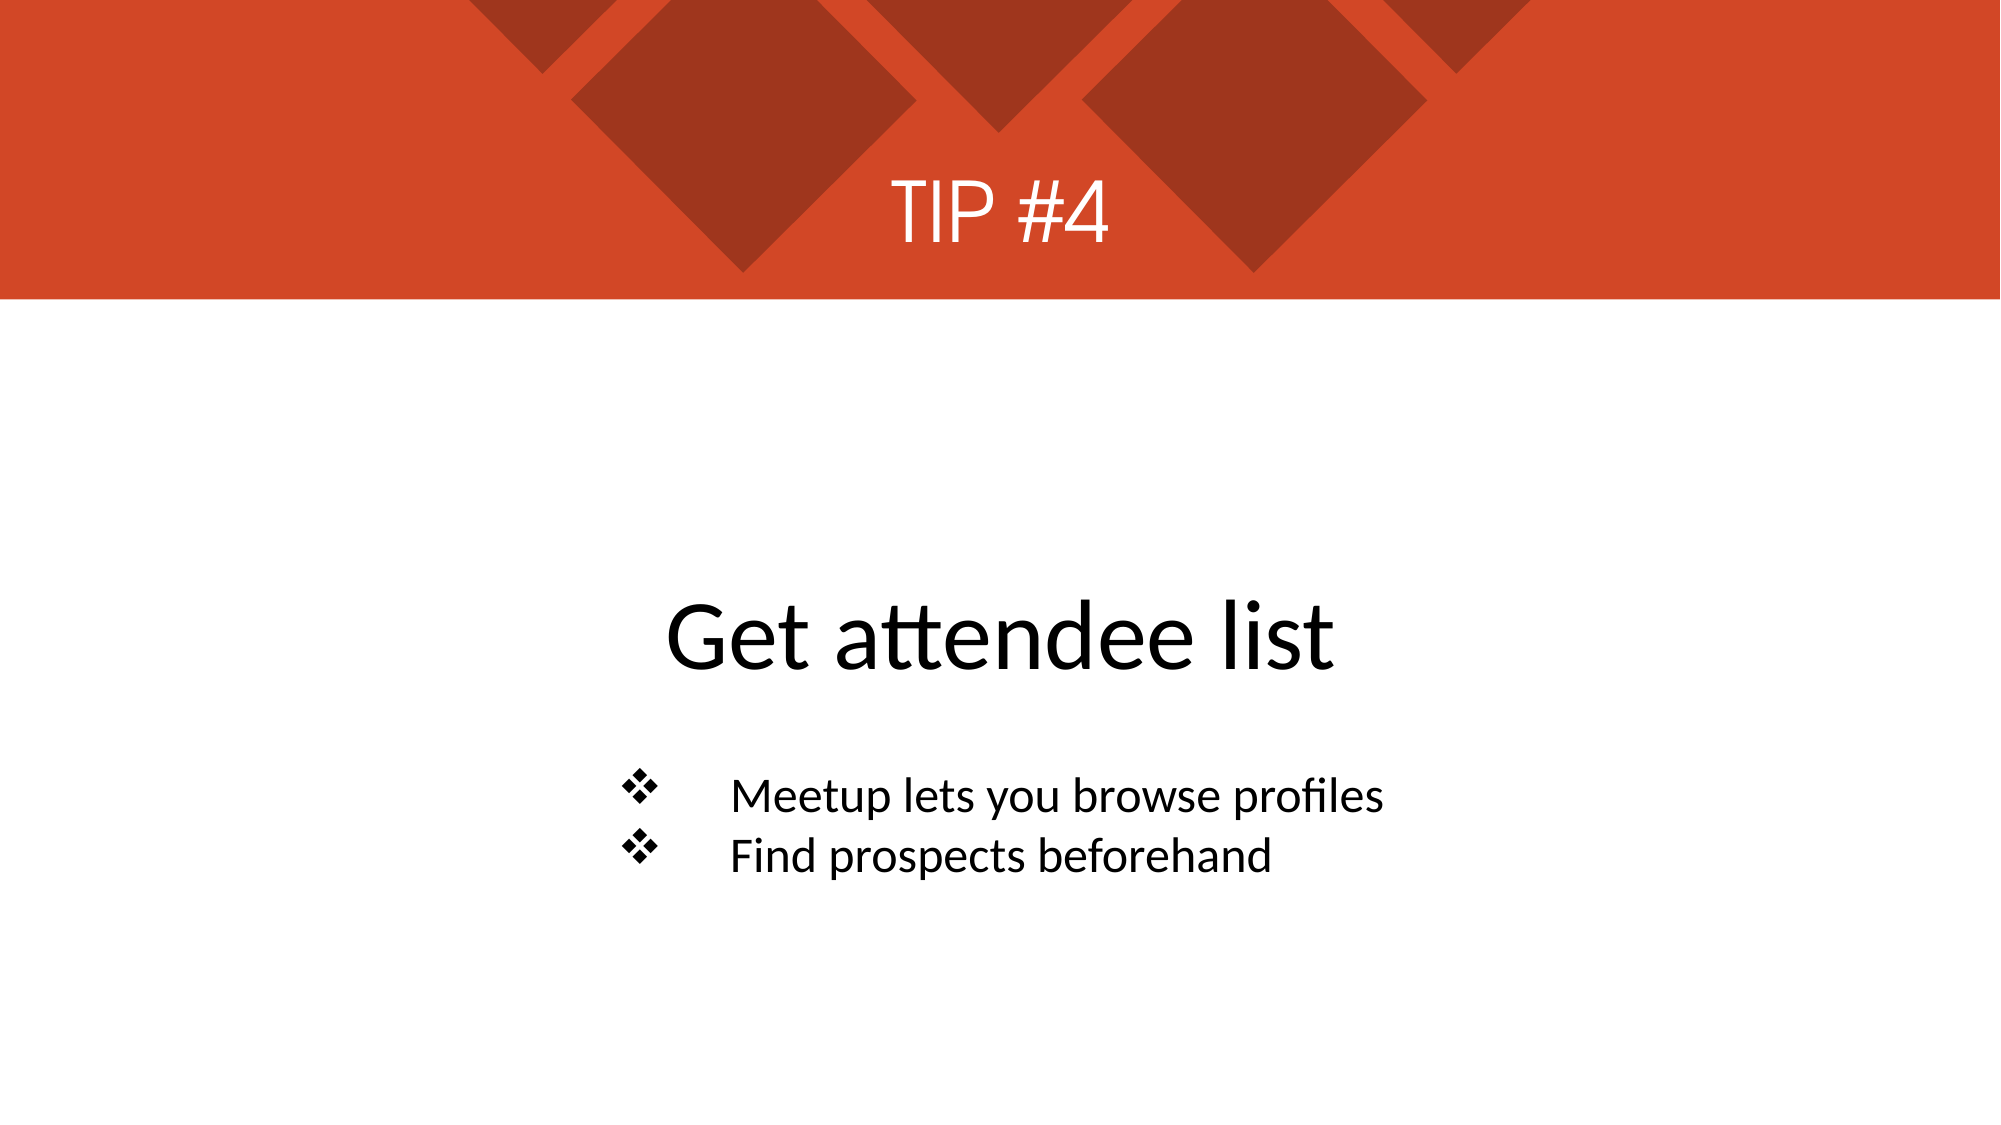

# TIP #4
Get attendee list
Meetup lets you browse profiles
Find prospects beforehand